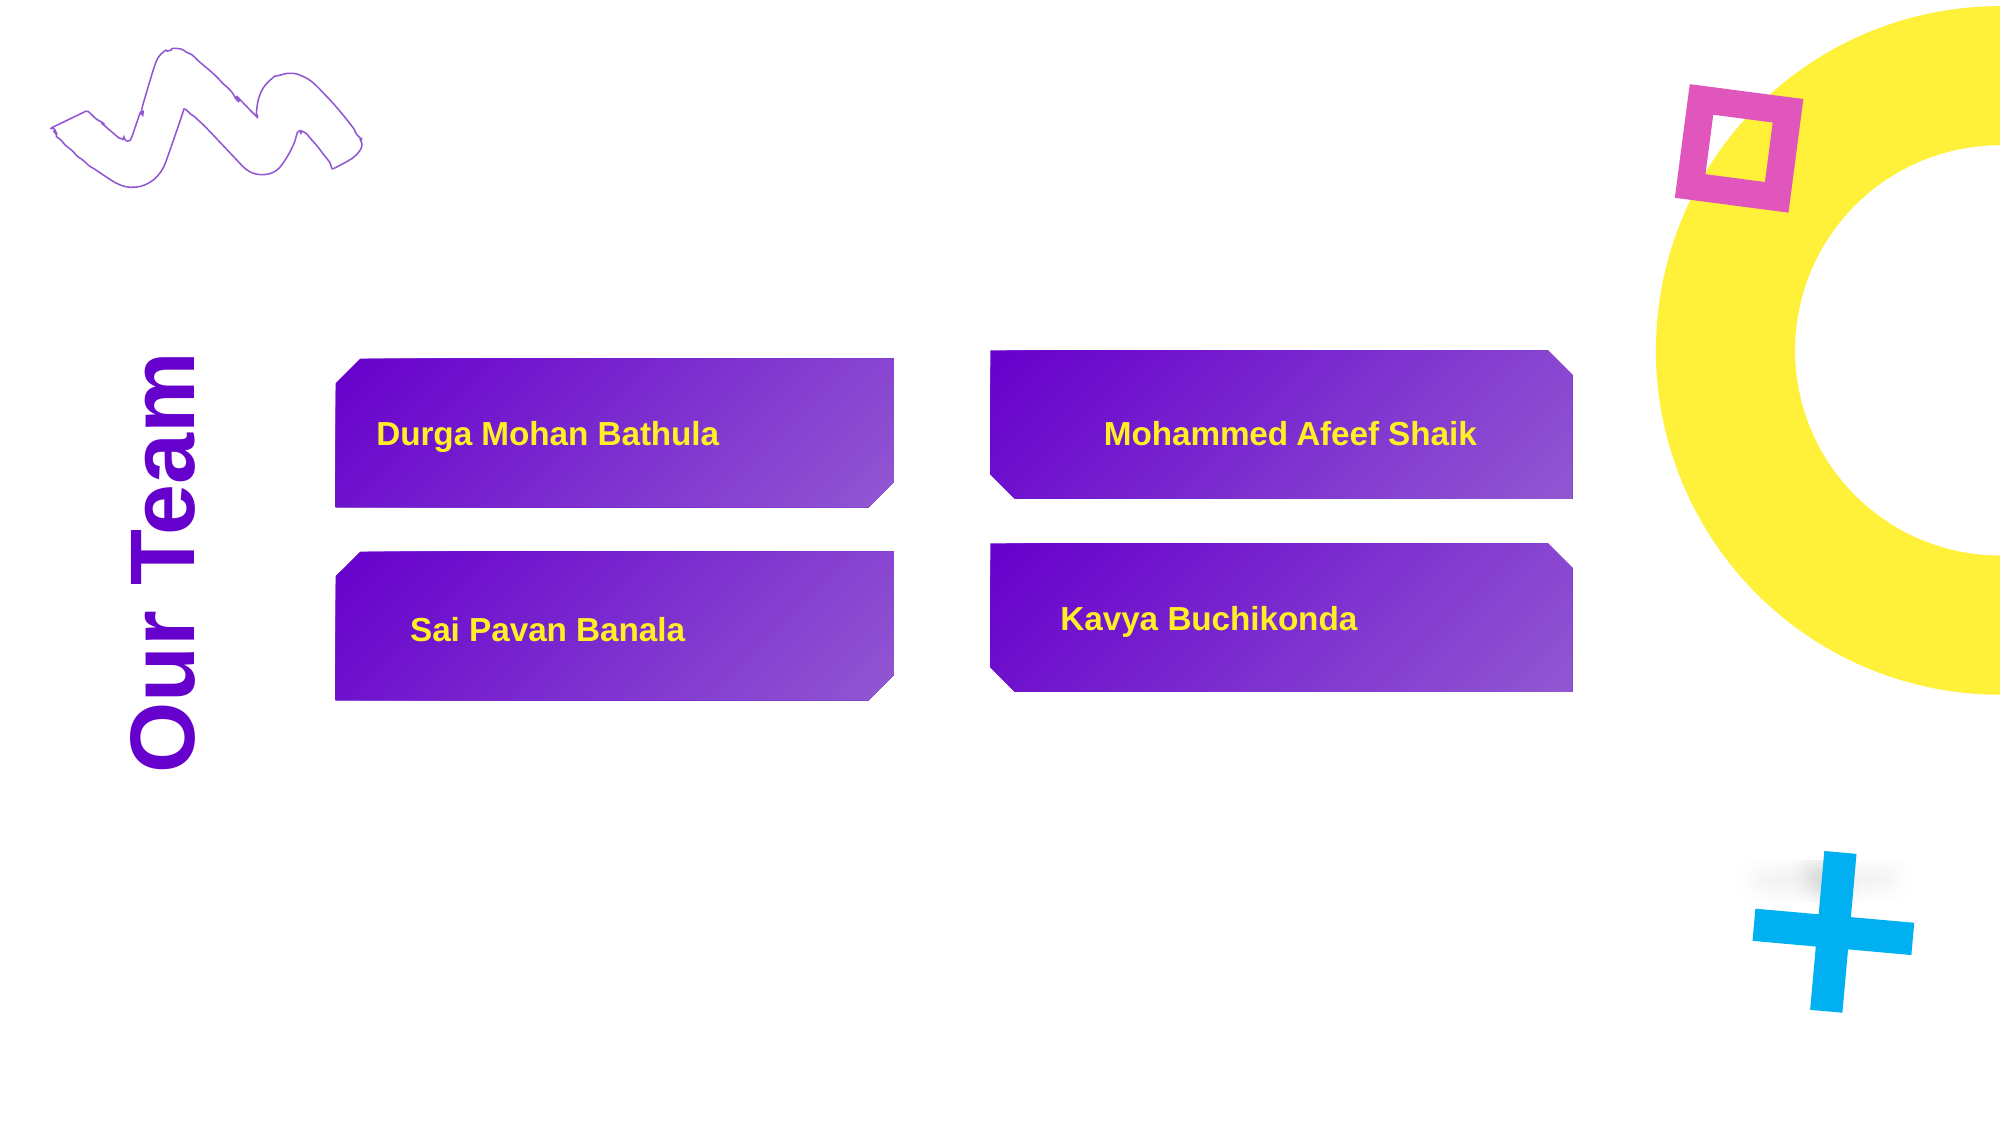

Durga Mohan Bathula
Mohammed Afeef Shaik
Our Team

Kavya Buchikonda
Sai Pavan Banala